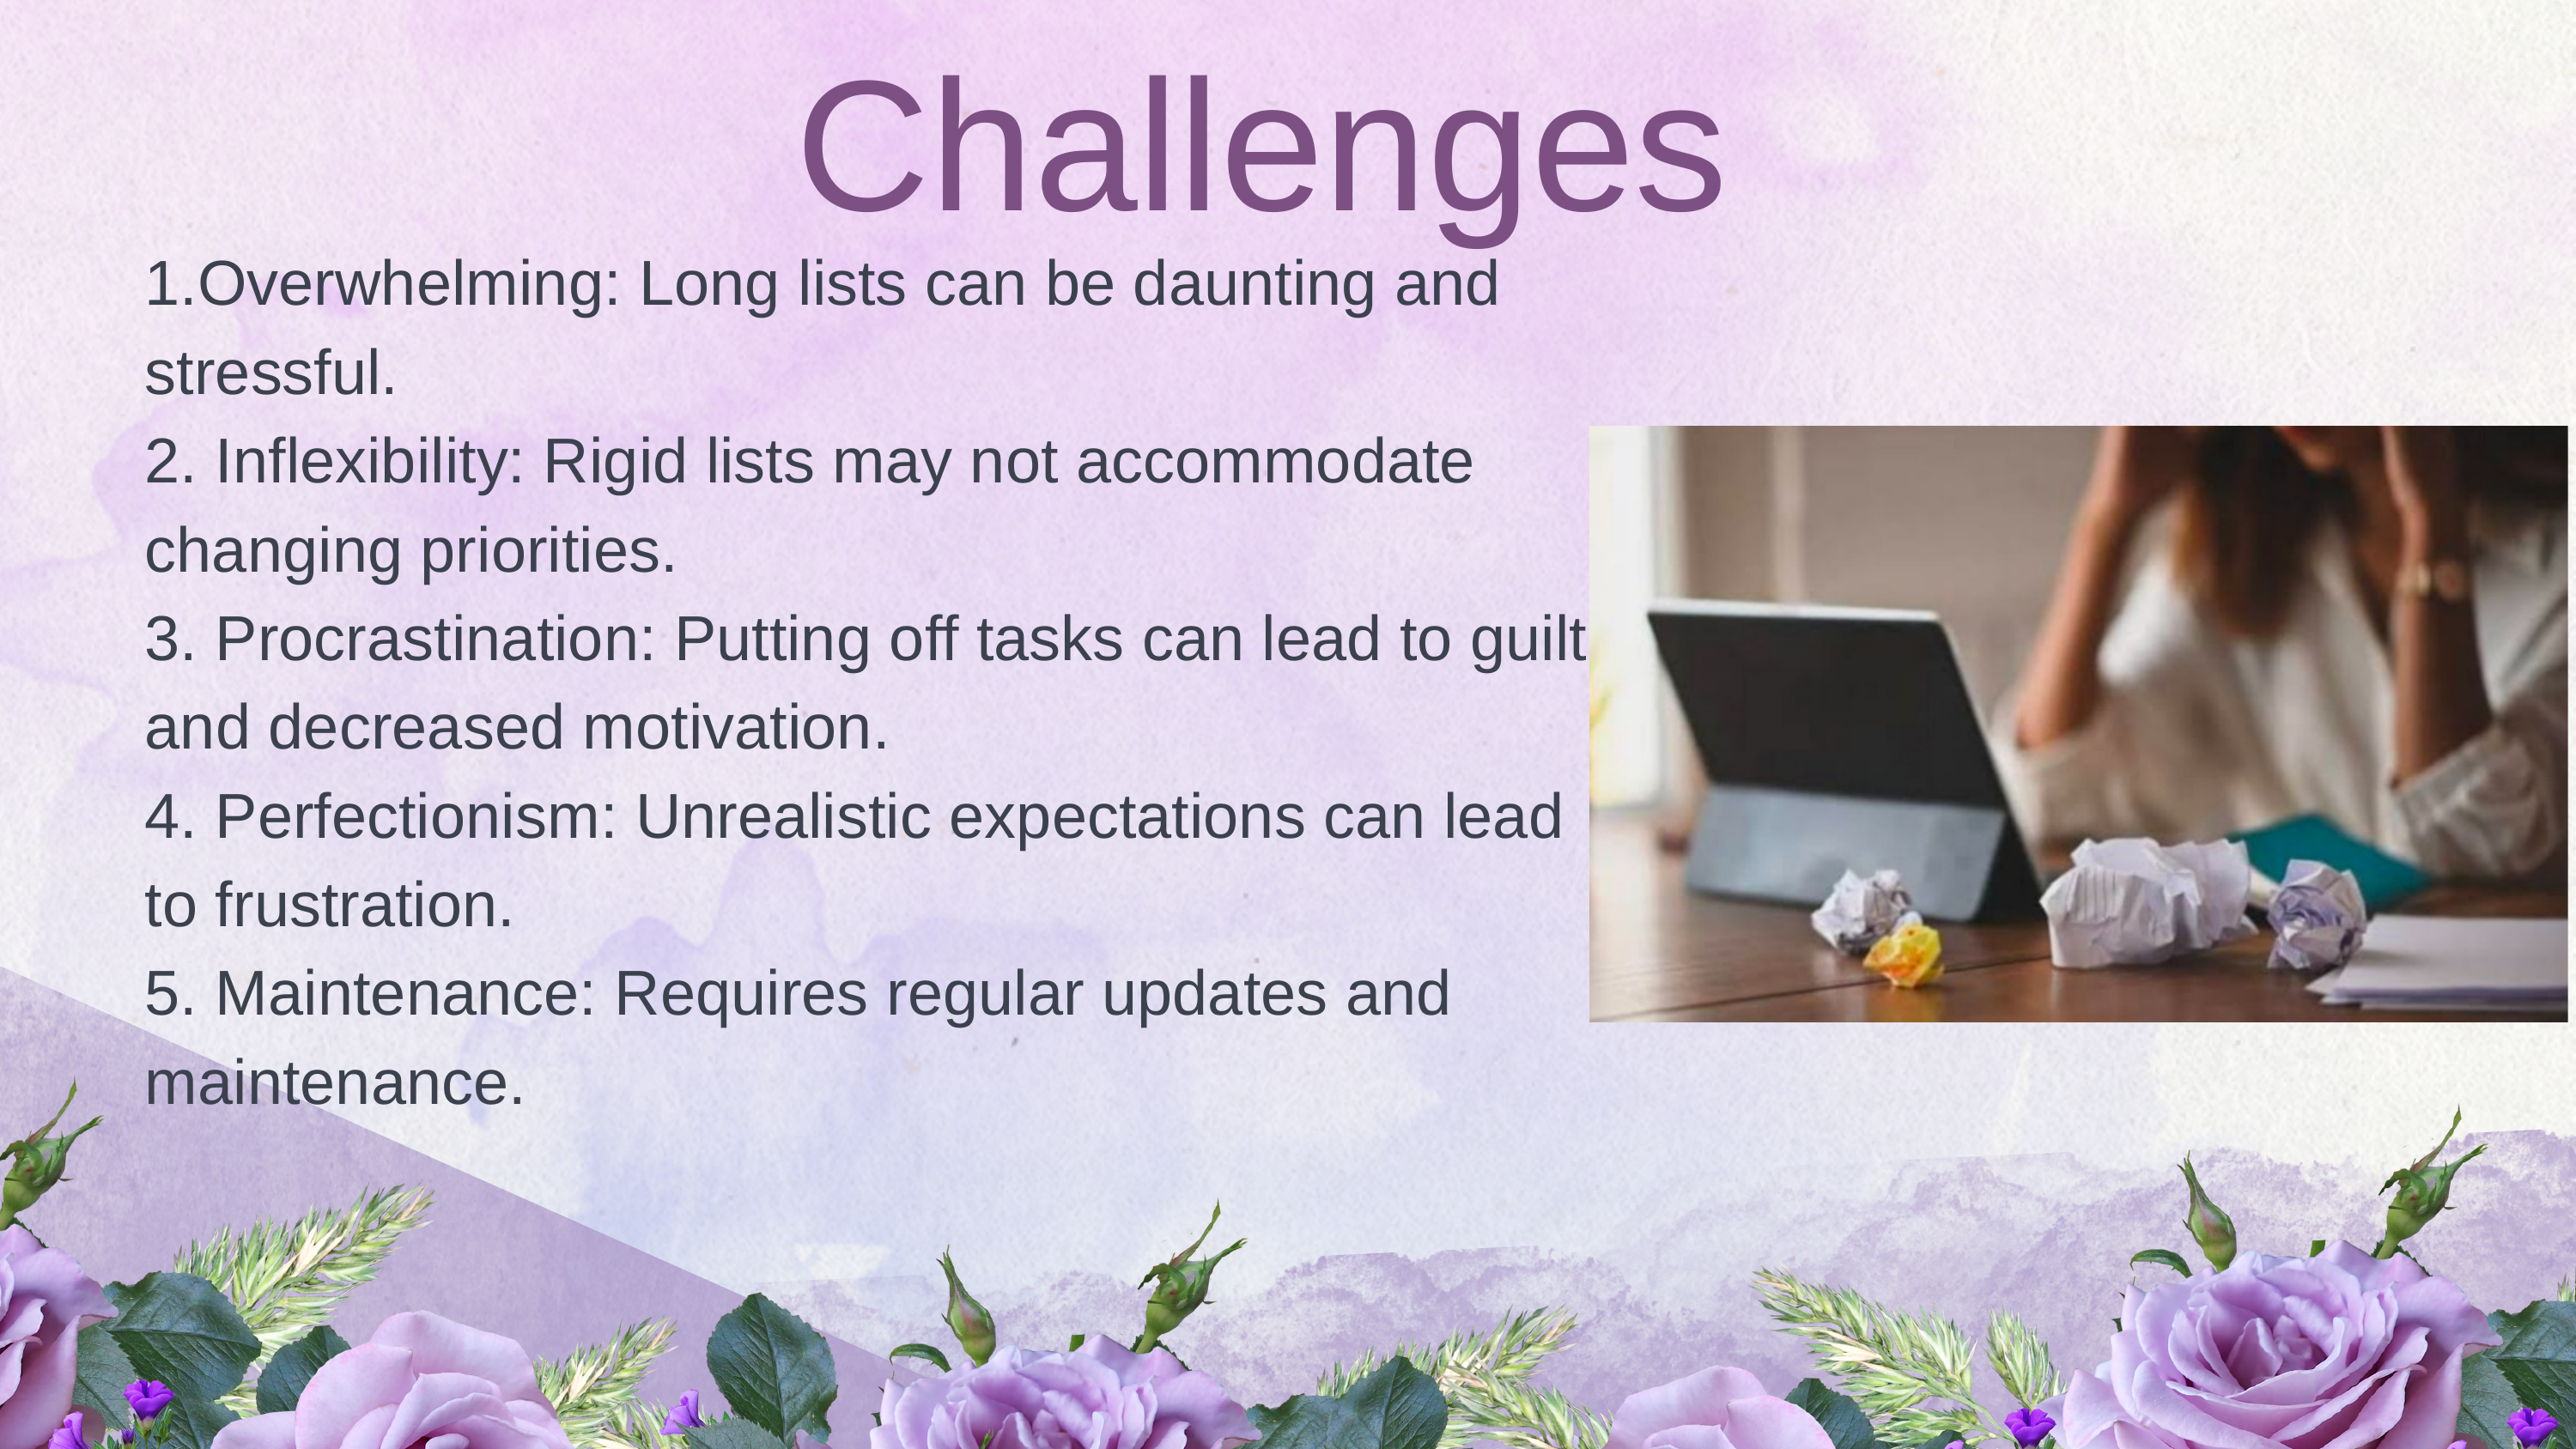

Challenges
1.Overwhelming: Long lists can be daunting and stressful.
2. Inflexibility: Rigid lists may not accommodate changing priorities.
3. Procrastination: Putting off tasks can lead to guilt and decreased motivation.
4. Perfectionism: Unrealistic expectations can lead to frustration.
5. Maintenance: Requires regular updates and maintenance.